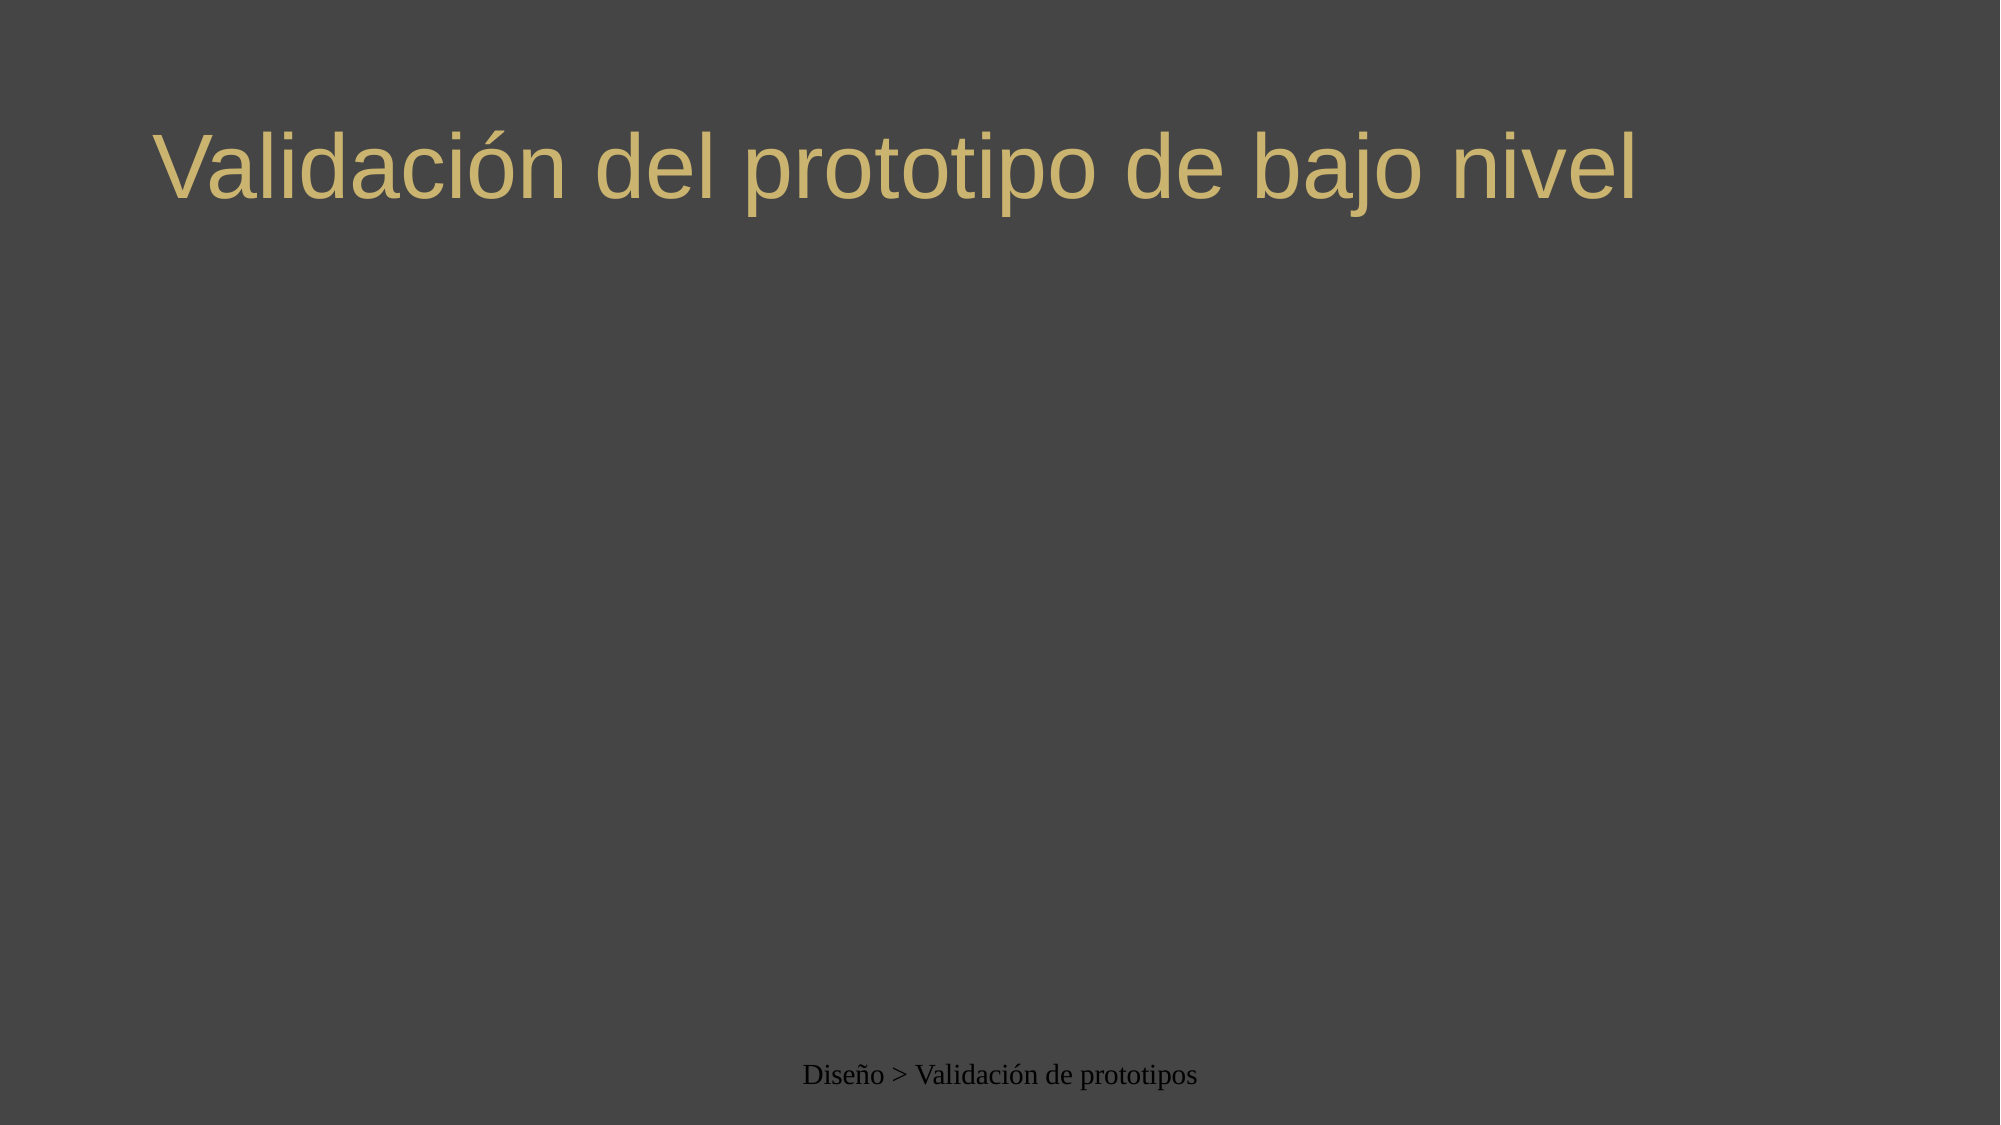

# Validación del prototipo de bajo nivel

Diseño > Validación de prototipos